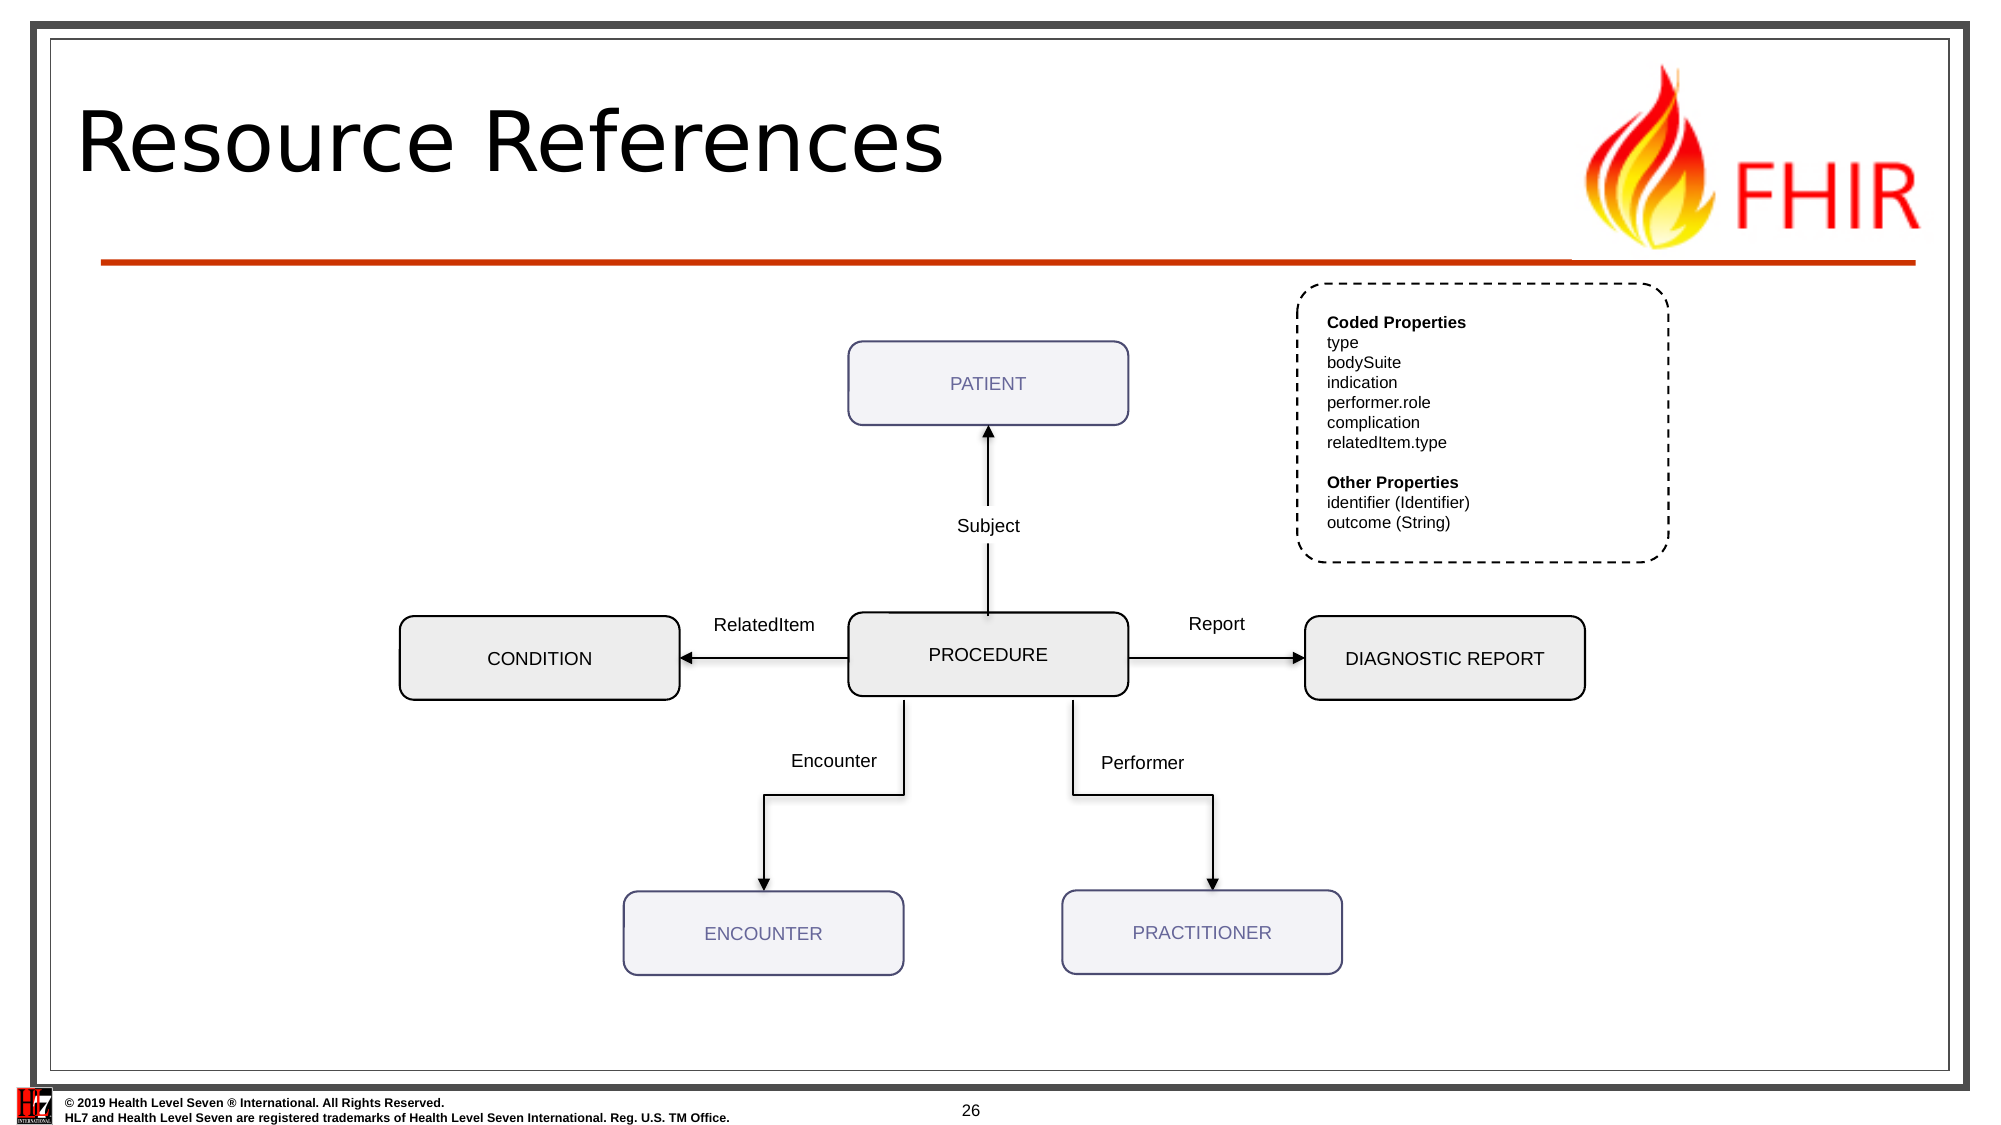

# Resource References

Coded Properties
type
bodySuite
indication
performer.role
complication
relatedItem.type

Other Properties
identifier (Identifier)
outcome (String)

PATIENT
Subject
Report
RelatedItem
PROCEDURE
CONDITION
DIAGNOSTIC REPORT
Encounter
Performer
PRACTITIONER
ENCOUNTER